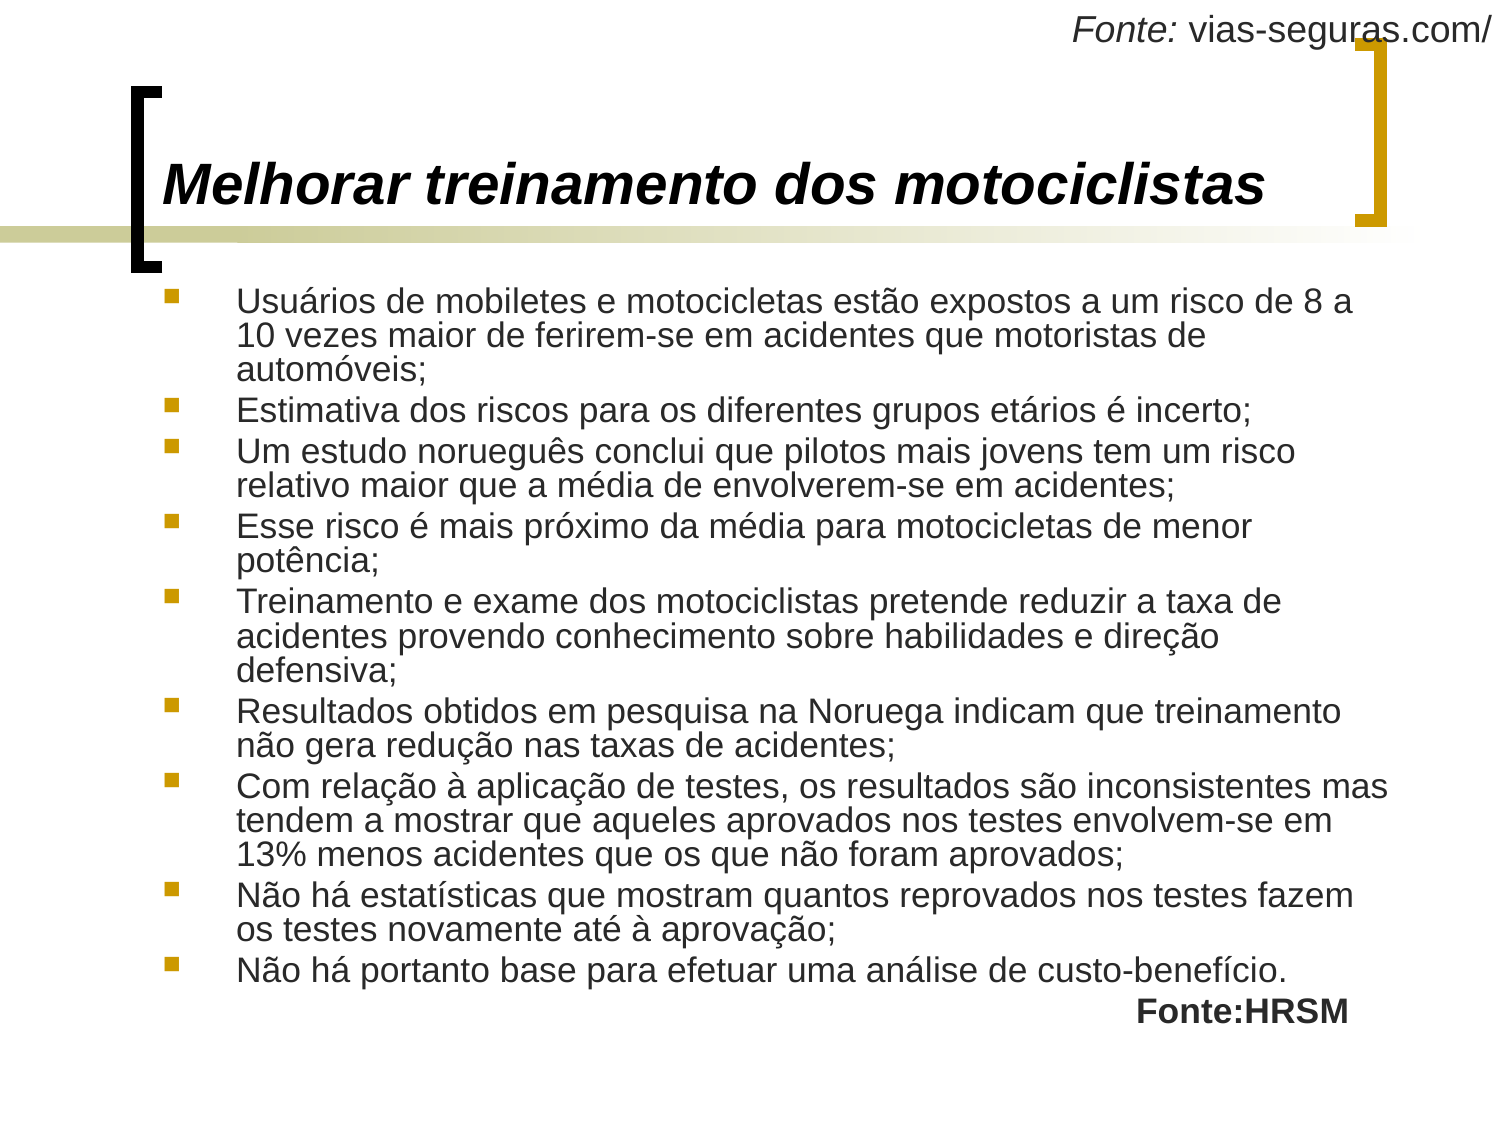

# Melhorar treinamento dos motociclistas
Usuários de mobiletes e motocicletas estão expostos a um risco de 8 a 10 vezes maior de ferirem-se em acidentes que motoristas de automóveis;
Estimativa dos riscos para os diferentes grupos etários é incerto;
Um estudo norueguês conclui que pilotos mais jovens tem um risco relativo maior que a média de envolverem-se em acidentes;
Esse risco é mais próximo da média para motocicletas de menor potência;
Treinamento e exame dos motociclistas pretende reduzir a taxa de acidentes provendo conhecimento sobre habilidades e direção defensiva;
Resultados obtidos em pesquisa na Noruega indicam que treinamento não gera redução nas taxas de acidentes;
Com relação à aplicação de testes, os resultados são inconsistentes mas tendem a mostrar que aqueles aprovados nos testes envolvem-se em 13% menos acidentes que os que não foram aprovados;
Não há estatísticas que mostram quantos reprovados nos testes fazem os testes novamente até à aprovação;
Não há portanto base para efetuar uma análise de custo-benefício.
							Fonte:HRSM